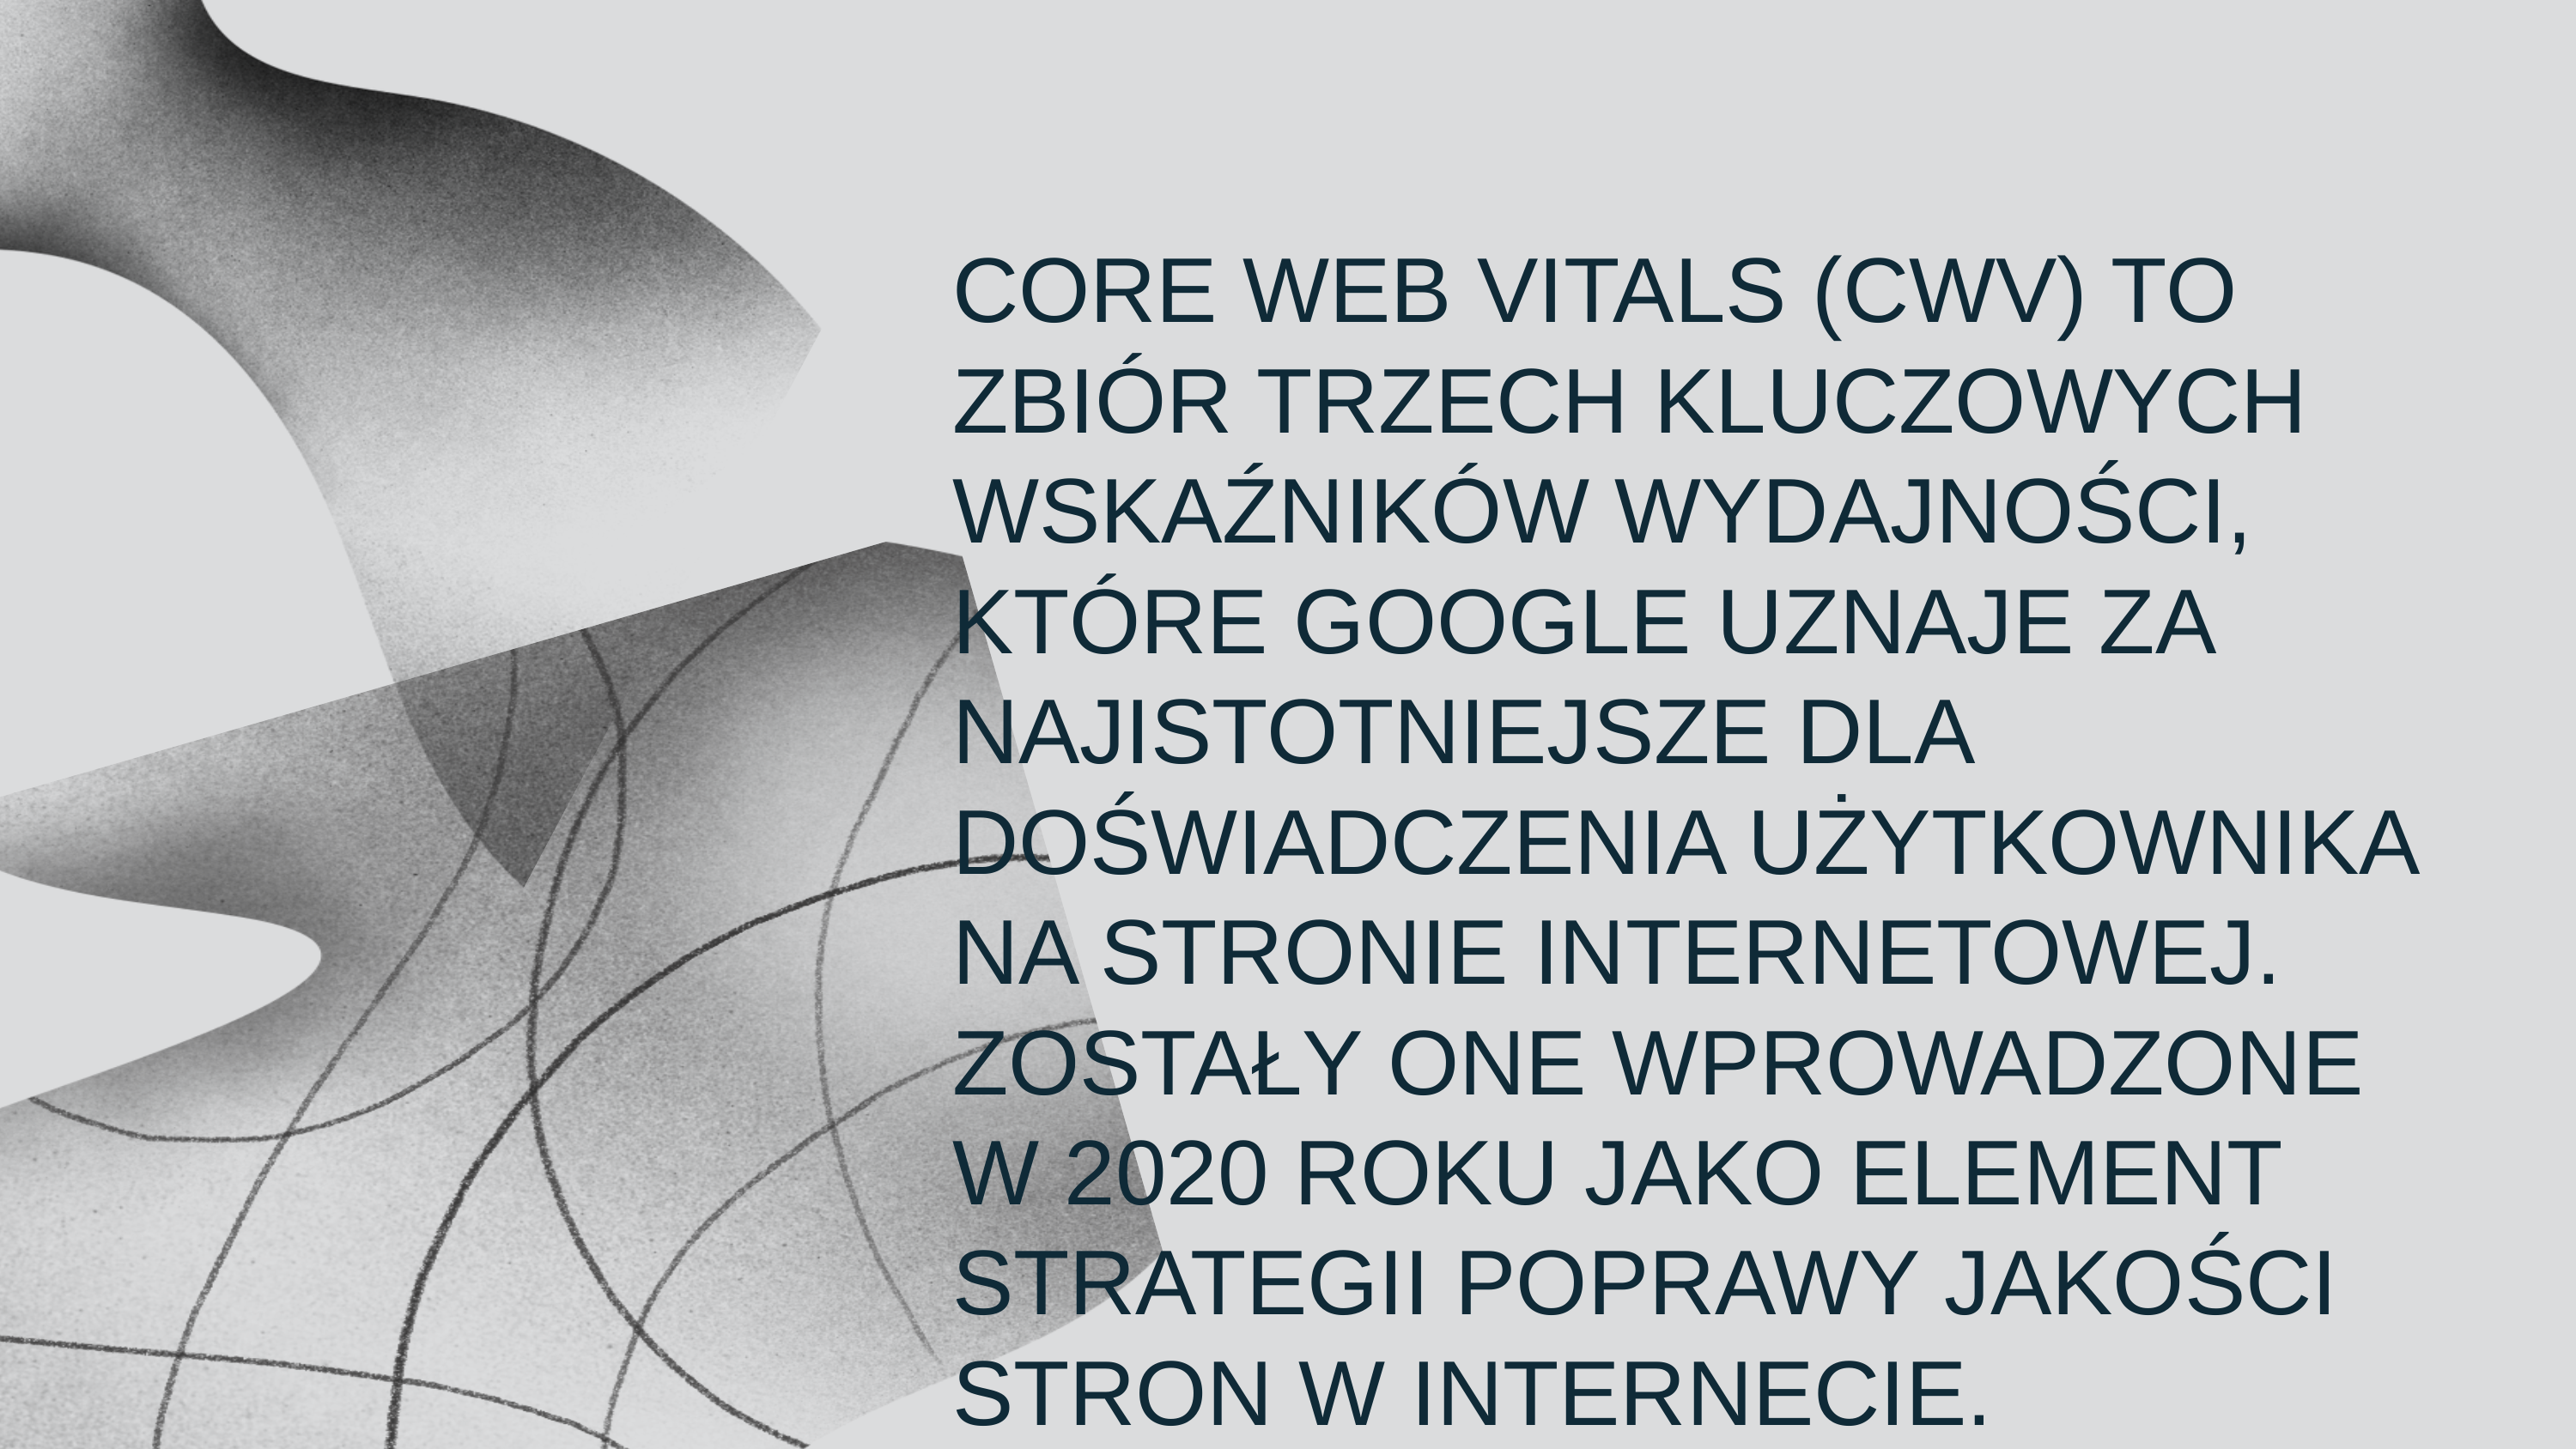

CORE WEB VITALS (CWV) TO ZBIÓR TRZECH KLUCZOWYCH WSKAŹNIKÓW WYDAJNOŚCI, KTÓRE GOOGLE UZNAJE ZA NAJISTOTNIEJSZE DLA DOŚWIADCZENIA UŻYTKOWNIKA NA STRONIE INTERNETOWEJ. ZOSTAŁY ONE WPROWADZONE W 2020 ROKU JAKO ELEMENT STRATEGII POPRAWY JAKOŚCI STRON W INTERNECIE.